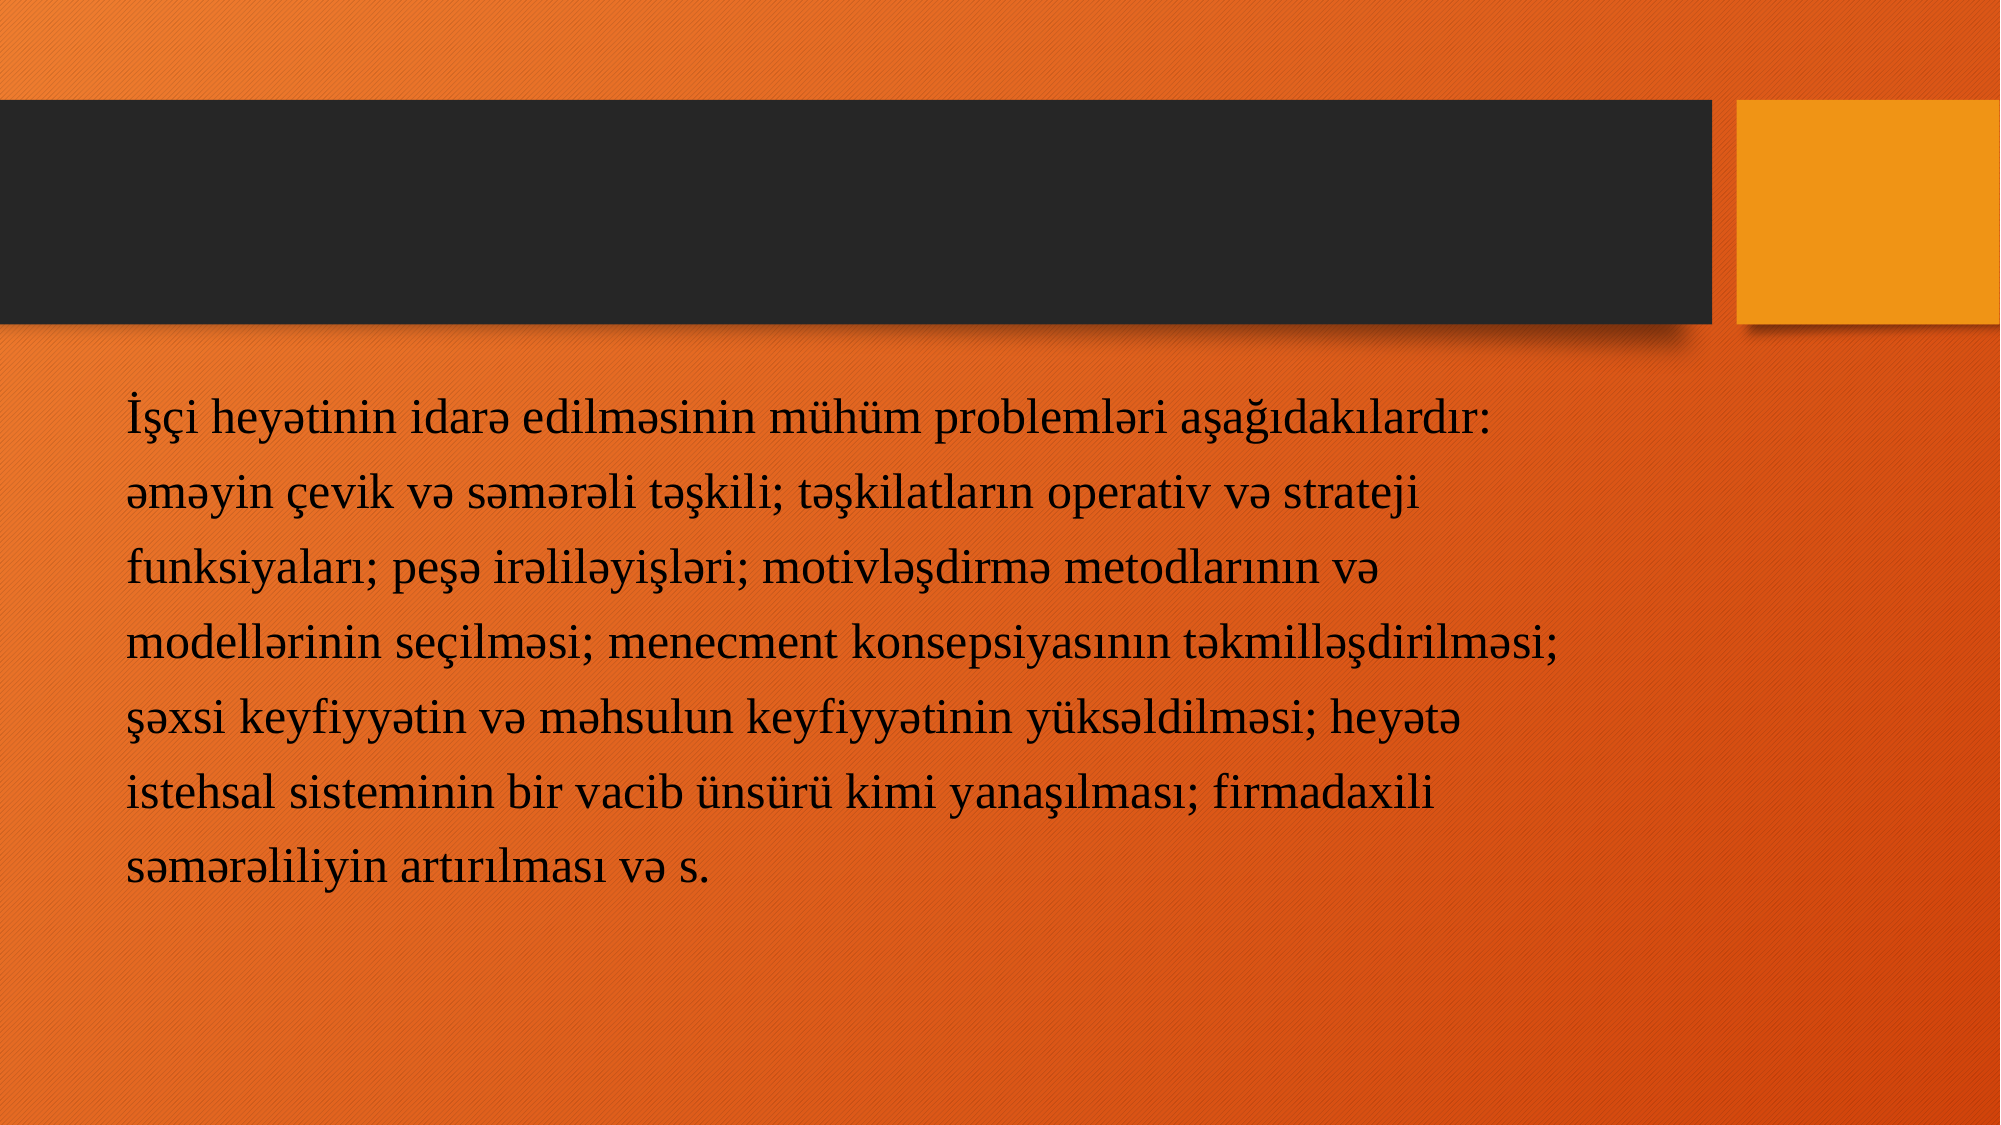

İşçi heyətinin idarə edilməsinin mühüm problemləri aşağıdakılardır:
əməyin çevik və səmərəli təşkili; təşkilatların operativ və strateji
funksiyaları; peşə irəliləyişləri; motivləşdirmə metodlarının və
modellərinin seçilməsi; menecment konsepsiyasının təkmilləşdirilməsi;
şəxsi keyfiyyətin və məhsulun keyfiyyətinin yüksəldilməsi; heyətə
istehsal sisteminin bir vacib ünsürü kimi yanaşılması; firmadaxili
səmərəliliyin artırılması və s.